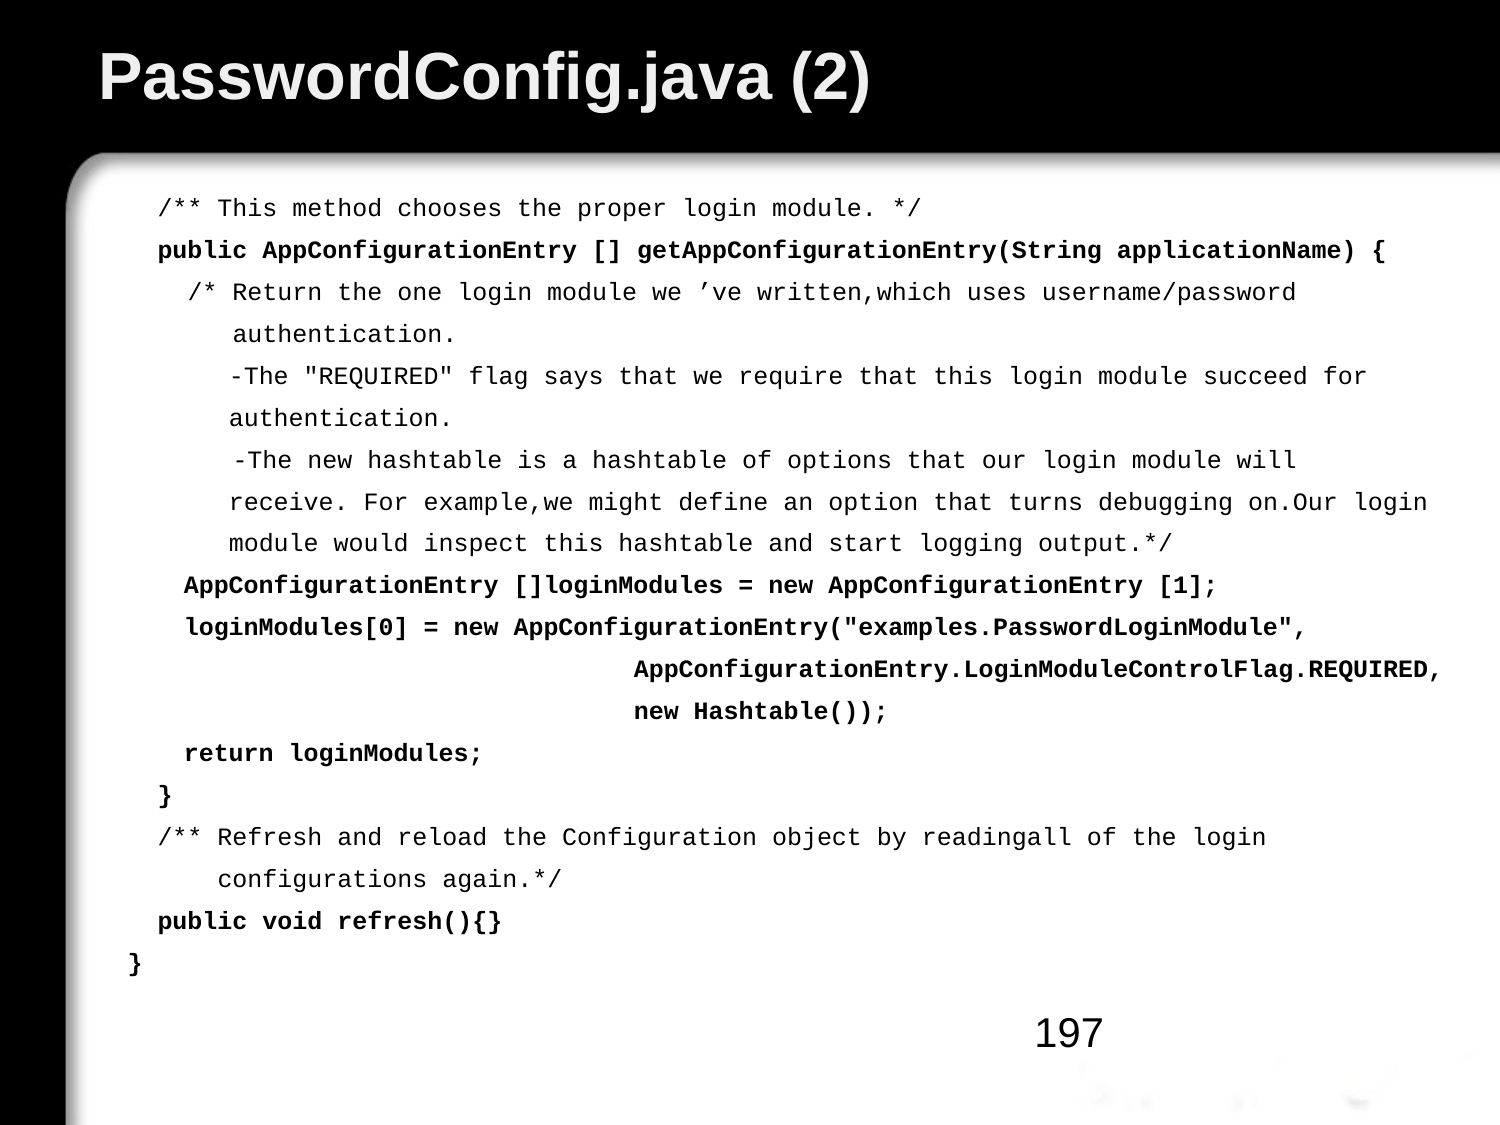

# PasswordConfig.java (2)
  /** This method chooses the proper login module. */
  public AppConfigurationEntry [] getAppConfigurationEntry(String applicationName) {
    /* Return the one login module we ’ve written,which uses username/password
       authentication.
	   -The "REQUIRED" flag says that we require that this login module succeed for
	   authentication.
       -The new hashtable is a hashtable of options that our login module will
	   receive. For example,we might define an option that turns debugging on.Our login
	   module would inspect this hashtable and start logging output.*/
	AppConfigurationEntry []loginModules = new AppConfigurationEntry [1];
	loginModules[0] = new AppConfigurationEntry("examples.PasswordLoginModule",
				AppConfigurationEntry.LoginModuleControlFlag.REQUIRED,
				new Hashtable());
	return loginModules;
  }
  /** Refresh and reload the Configuration object by readingall of the login
      configurations again.*/
  public void refresh(){}
}